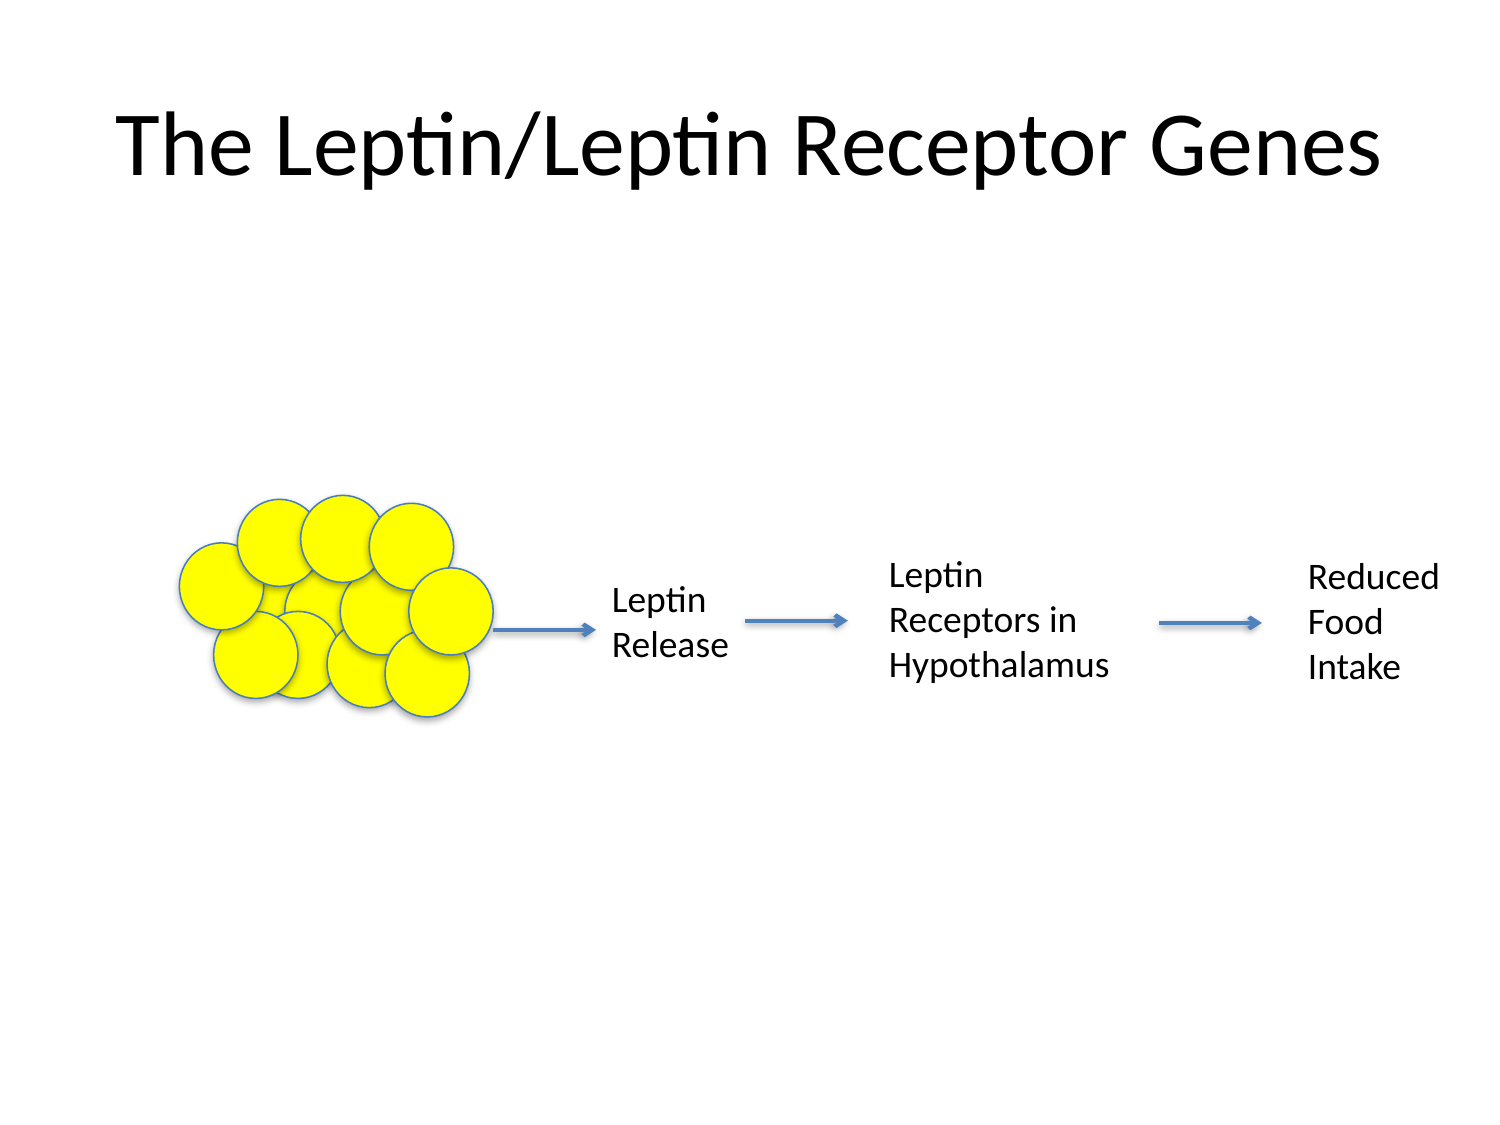

# The Leptin/Leptin Receptor Genes

Leptin
Receptors in
Hypothalamus
Reduced
Food
Intake

Leptin
Release